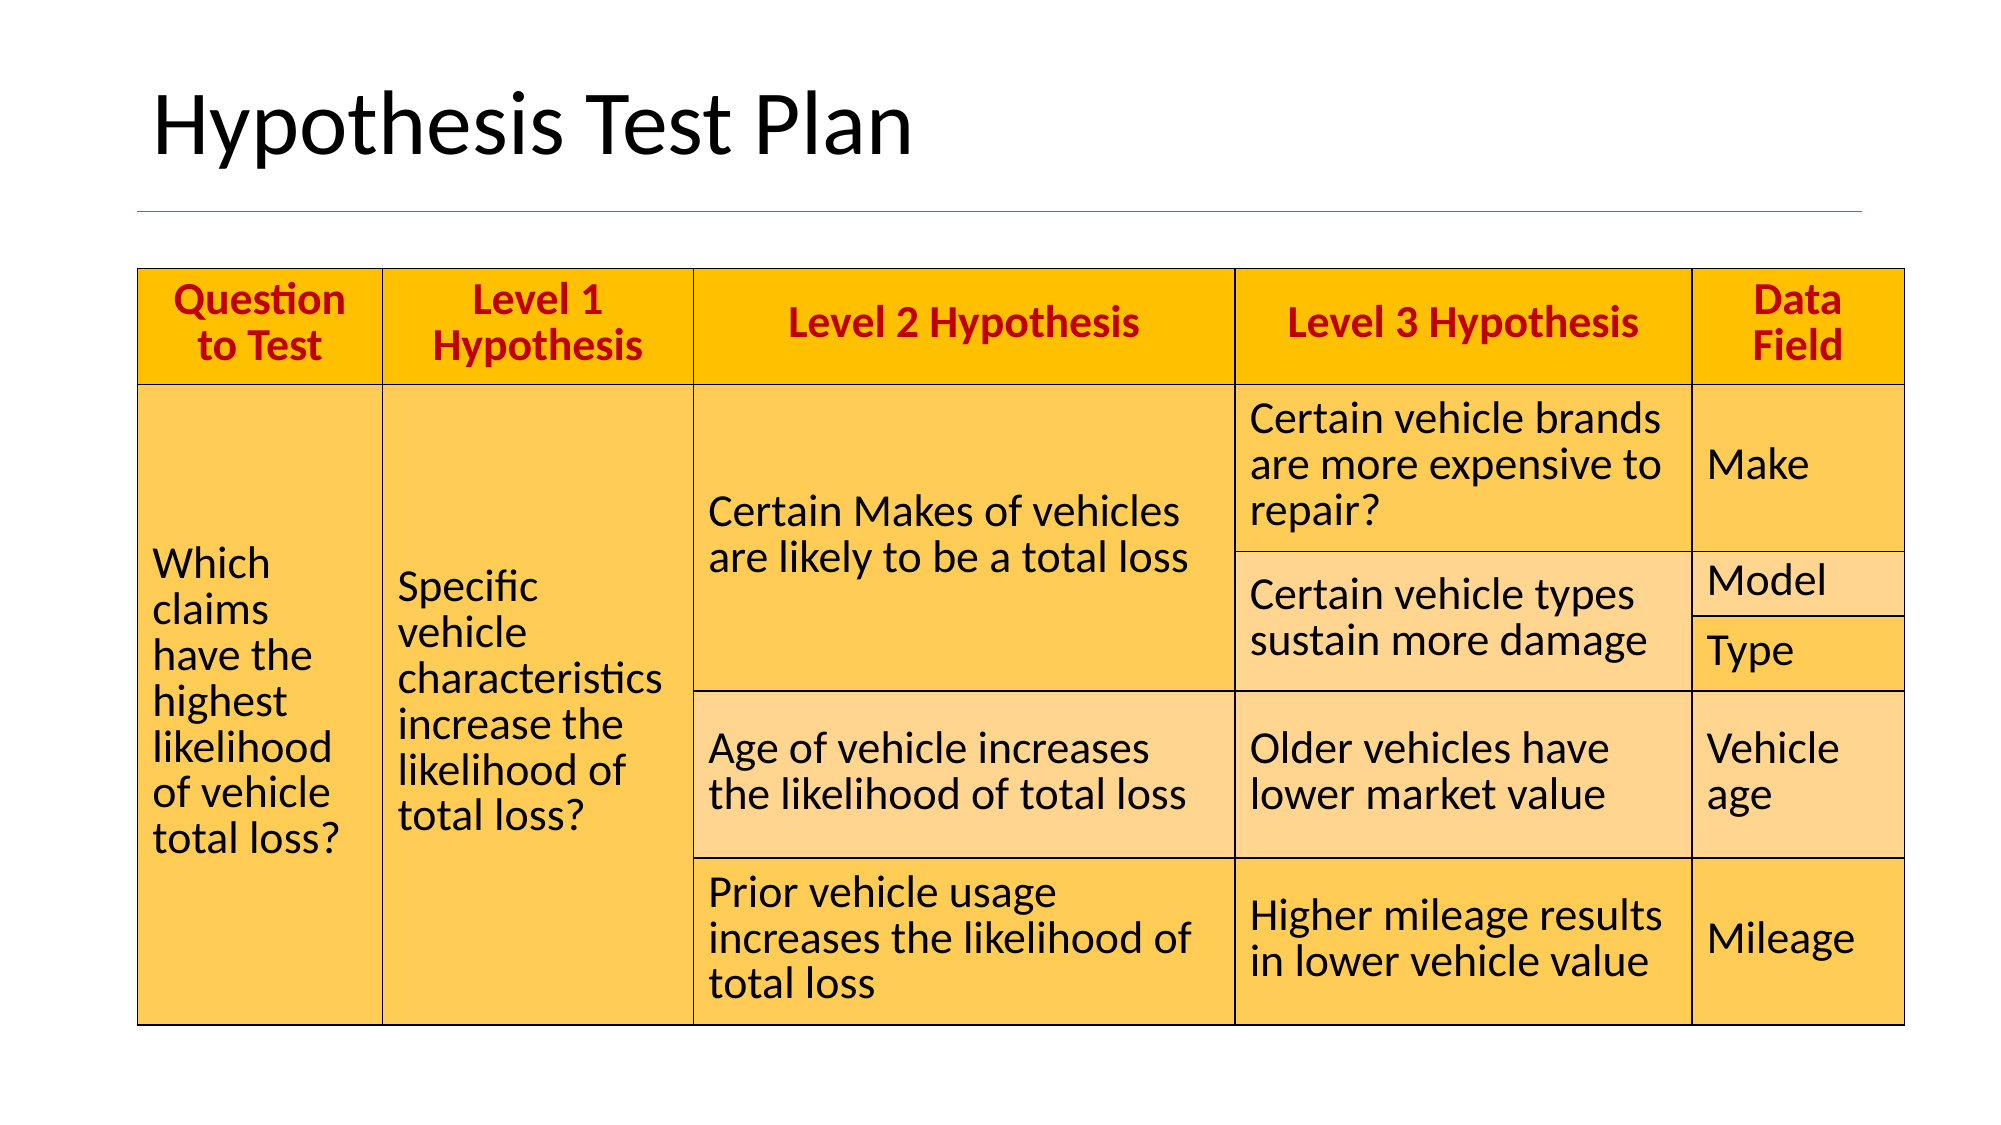

# Hypothesis Test Plan
| Question to Test | Level 1 Hypothesis | Level 2 Hypothesis | Level 3 Hypothesis | Data Field |
| --- | --- | --- | --- | --- |
| Which claims have the highest likelihood of vehicle total loss? | Specific vehicle characteristics increase the likelihood of total loss? | Certain Makes of vehicles are likely to be a total loss | Certain vehicle brands are more expensive to repair? | Make |
|  |  |  | Certain vehicle types sustain more damage | Model |
|  |  |  |  | Type |
|  |  | Age of vehicle increases the likelihood of total loss | Older vehicles have lower market value | Vehicle age |
|  |  | Prior vehicle usage increases the likelihood of total loss | Higher mileage results in lower vehicle value | Mileage |